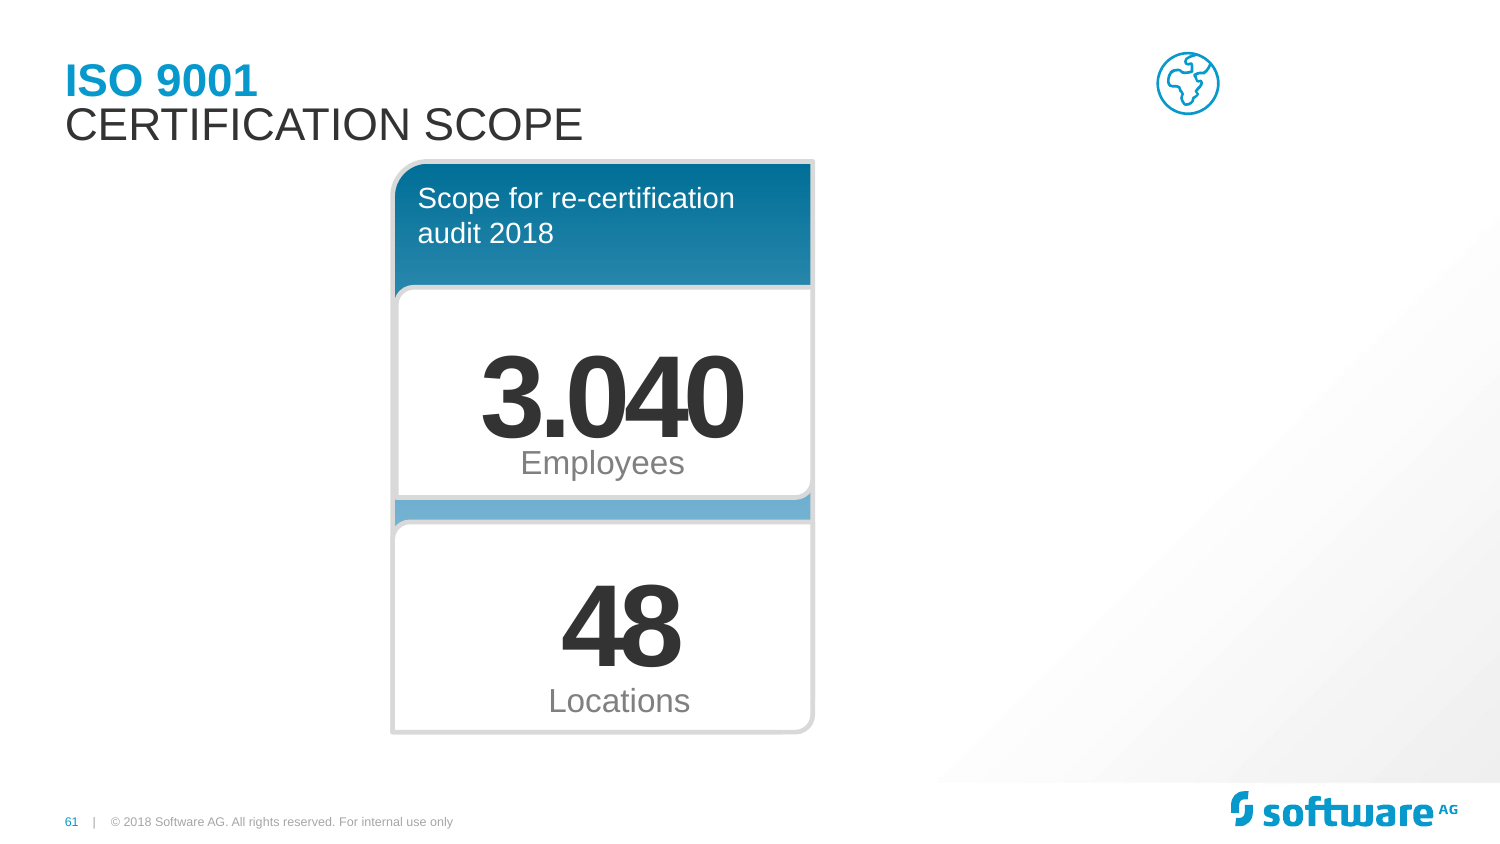

# ISO 9001
Certification Scope
Scope for re-certification audit 2018

    3.040
Employees

      48
Locations
© 2018 Software AG. All rights reserved. For internal use only